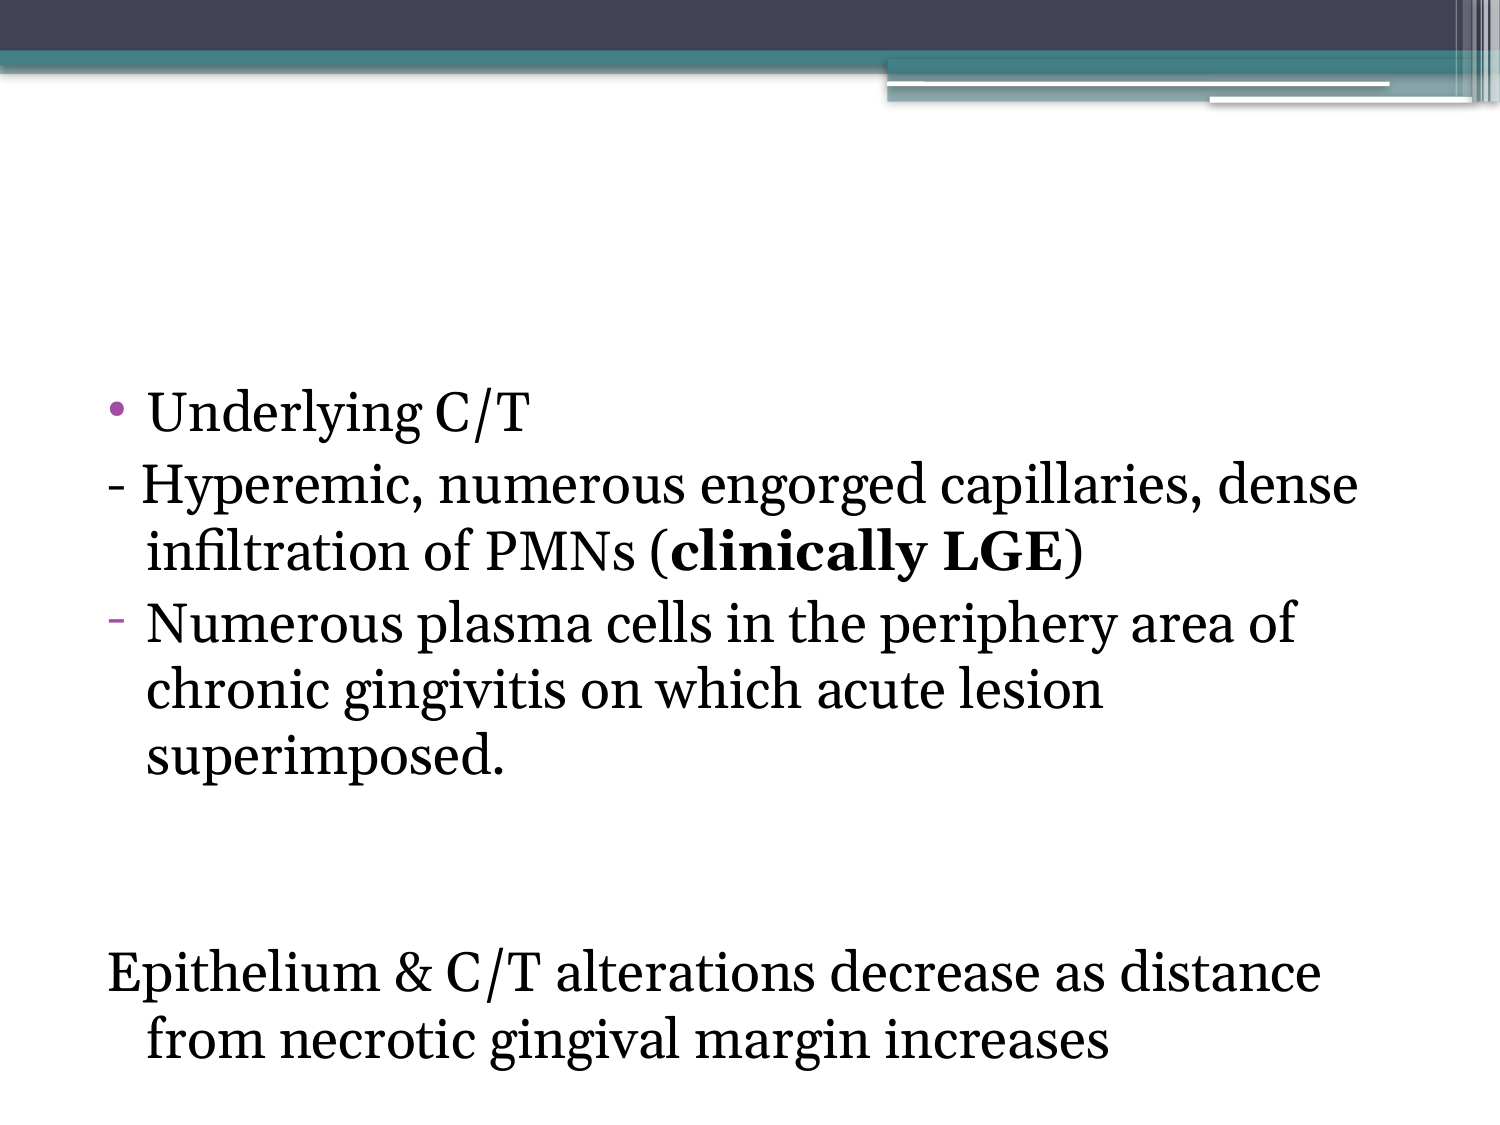

#
Underlying C/T
- Hyperemic, numerous engorged capillaries, dense infiltration of PMNs (clinically LGE)
Numerous plasma cells in the periphery area of chronic gingivitis on which acute lesion superimposed.

Epithelium & C/T alterations decrease as distance from necrotic gingival margin increases